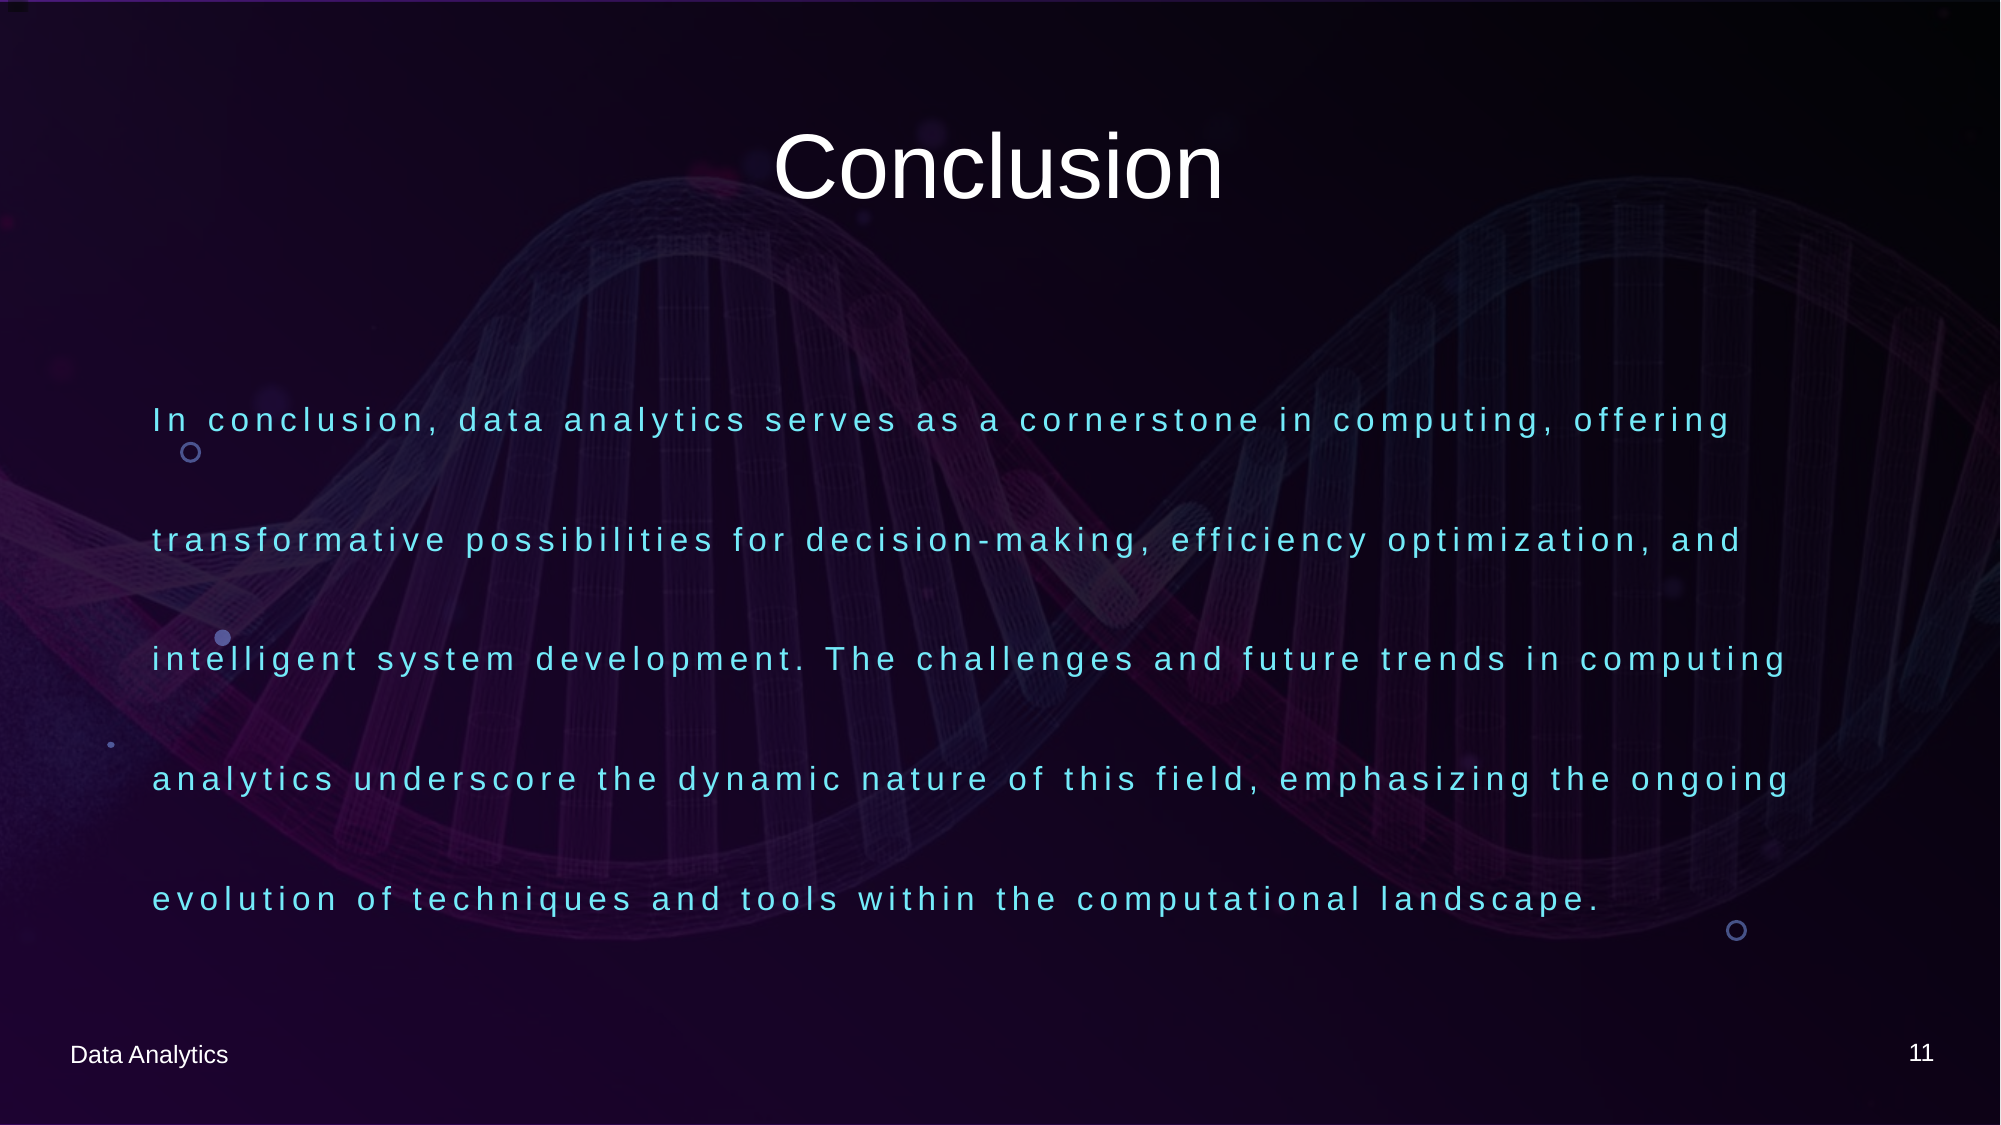

# Conclusion
In conclusion, data analytics serves as a cornerstone in computing, offering transformative possibilities for decision-making, efficiency optimization, and intelligent system development. The challenges and future trends in computing analytics underscore the dynamic nature of this field, emphasizing the ongoing evolution of techniques and tools within the computational landscape.

11
Data Analytics